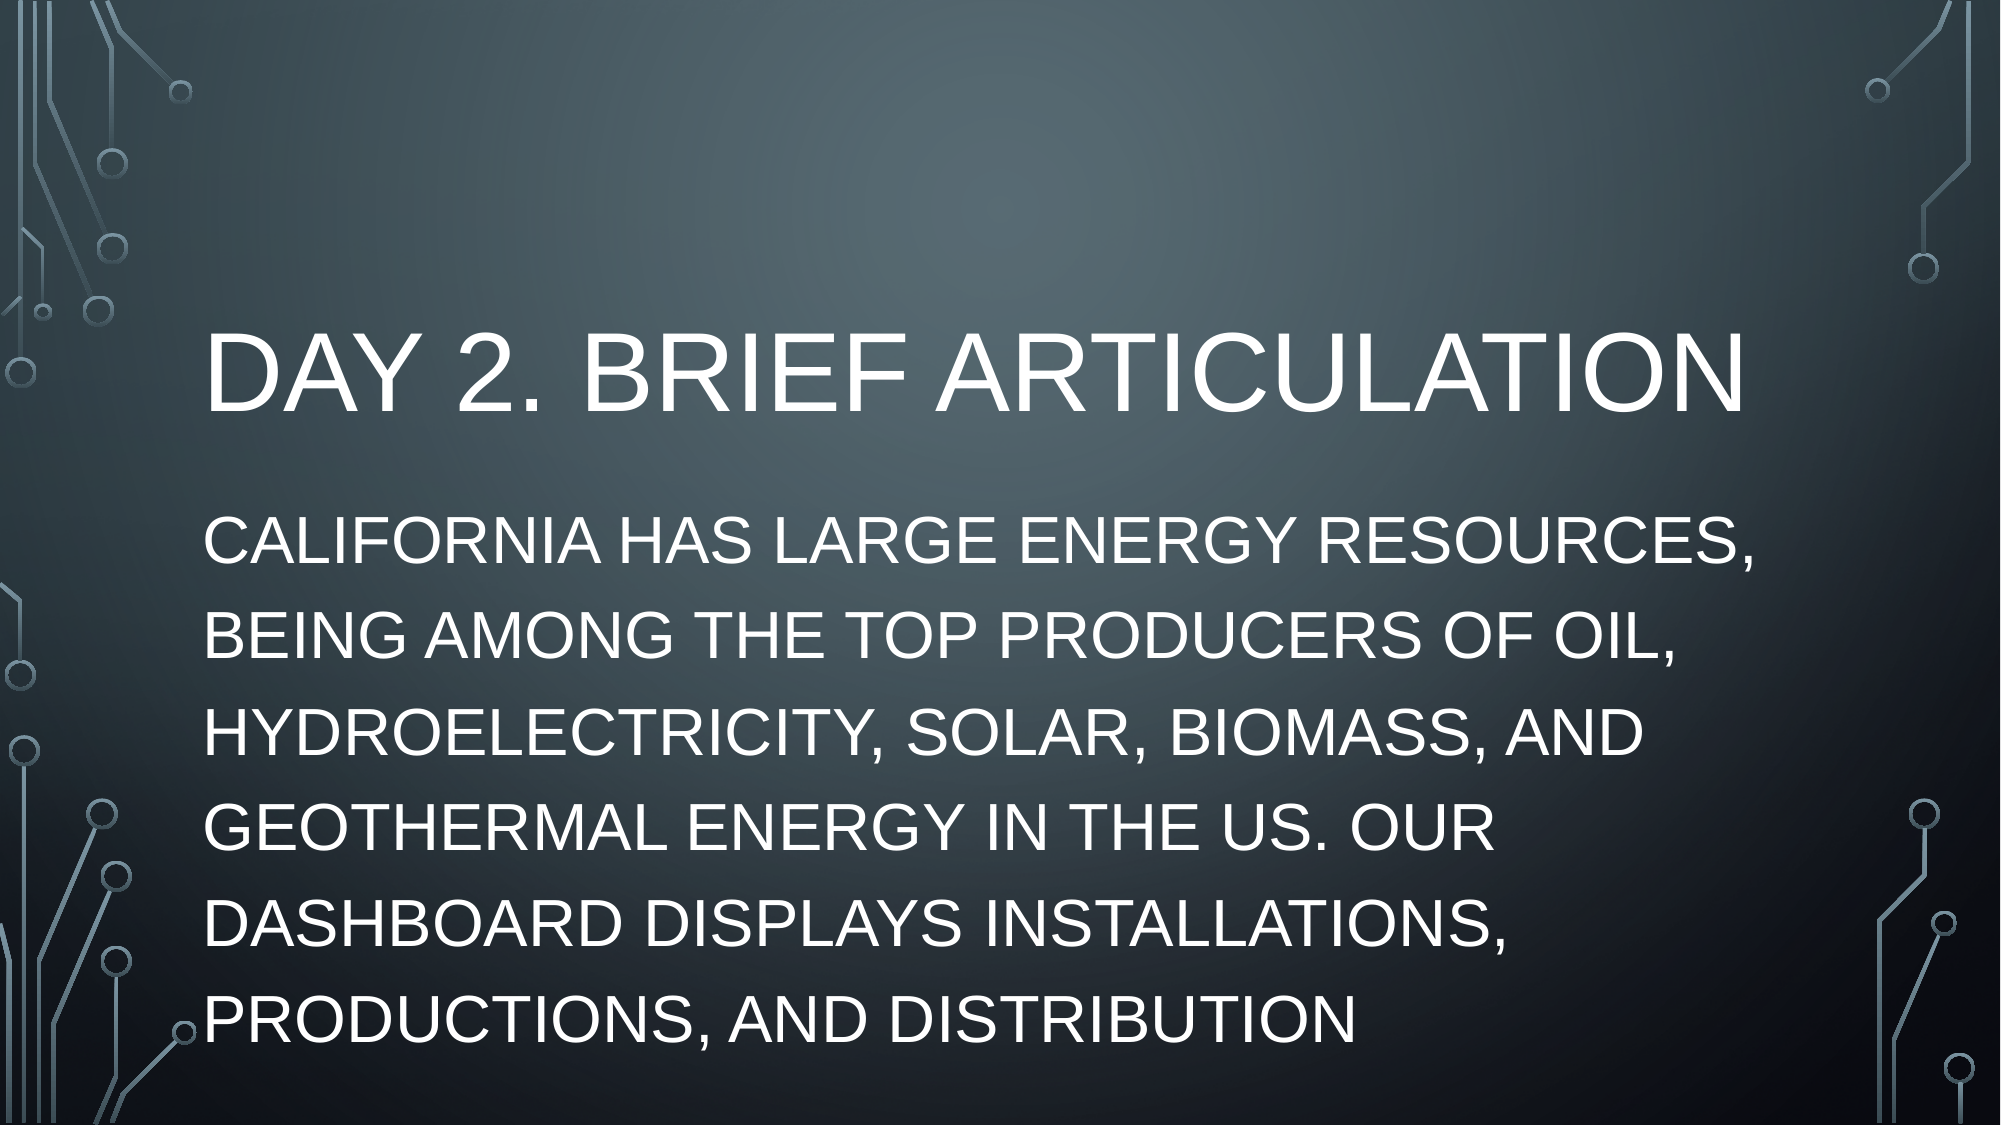

# DAY 2. BRIEF ARTICULATION
California has large energy resources, being among the top producers of oil, hydroelectricity, solar, biomass, and geothermal energy in the US. Our dashboard displays installations, PRODUCTIONS, and distribution